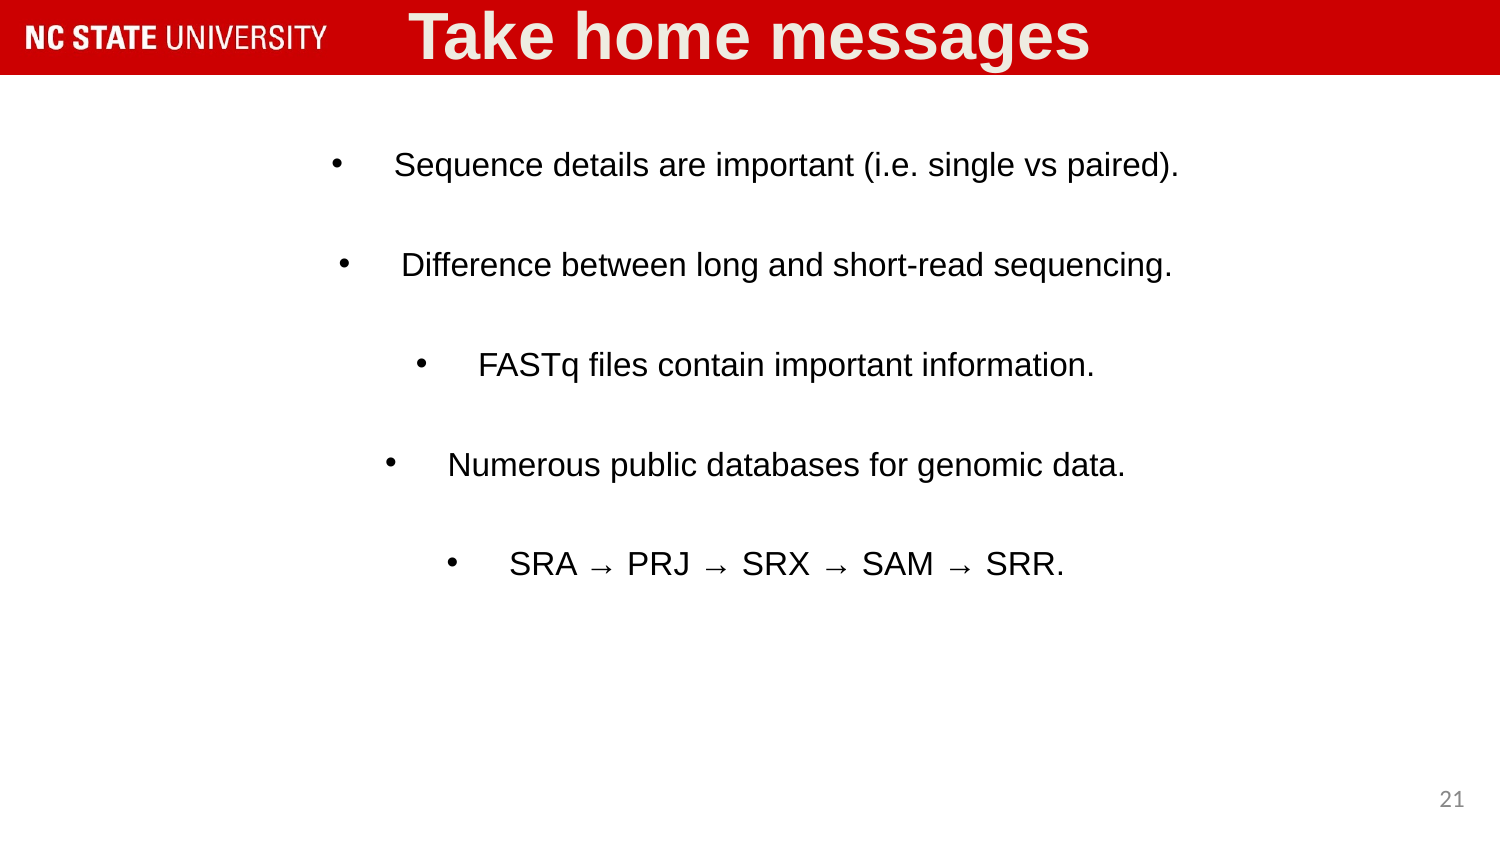

# Take home messages
Sequence details are important (i.e. single vs paired).

Difference between long and short-read sequencing.

FASTq files contain important information.

Numerous public databases for genomic data.

SRA → PRJ → SRX → SAM → SRR.

21